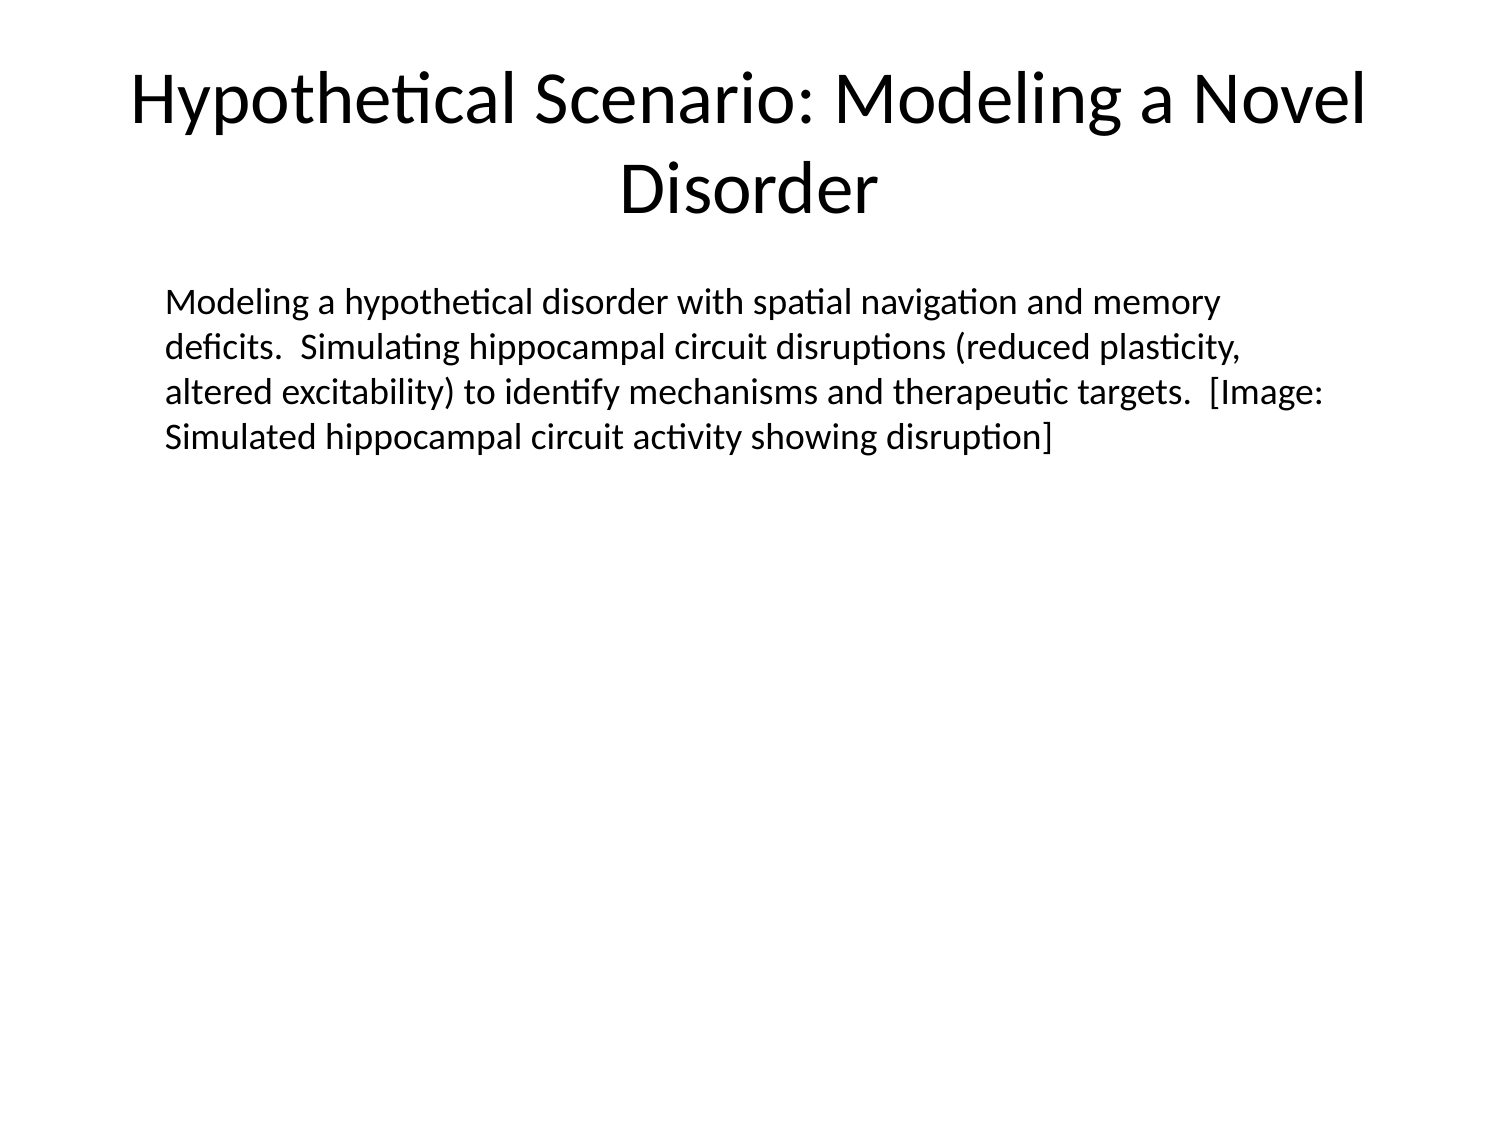

# Hypothetical Scenario: Modeling a Novel Disorder

Modeling a hypothetical disorder with spatial navigation and memory deficits.  Simulating hippocampal circuit disruptions (reduced plasticity, altered excitability) to identify mechanisms and therapeutic targets.  [Image: Simulated hippocampal circuit activity showing disruption]